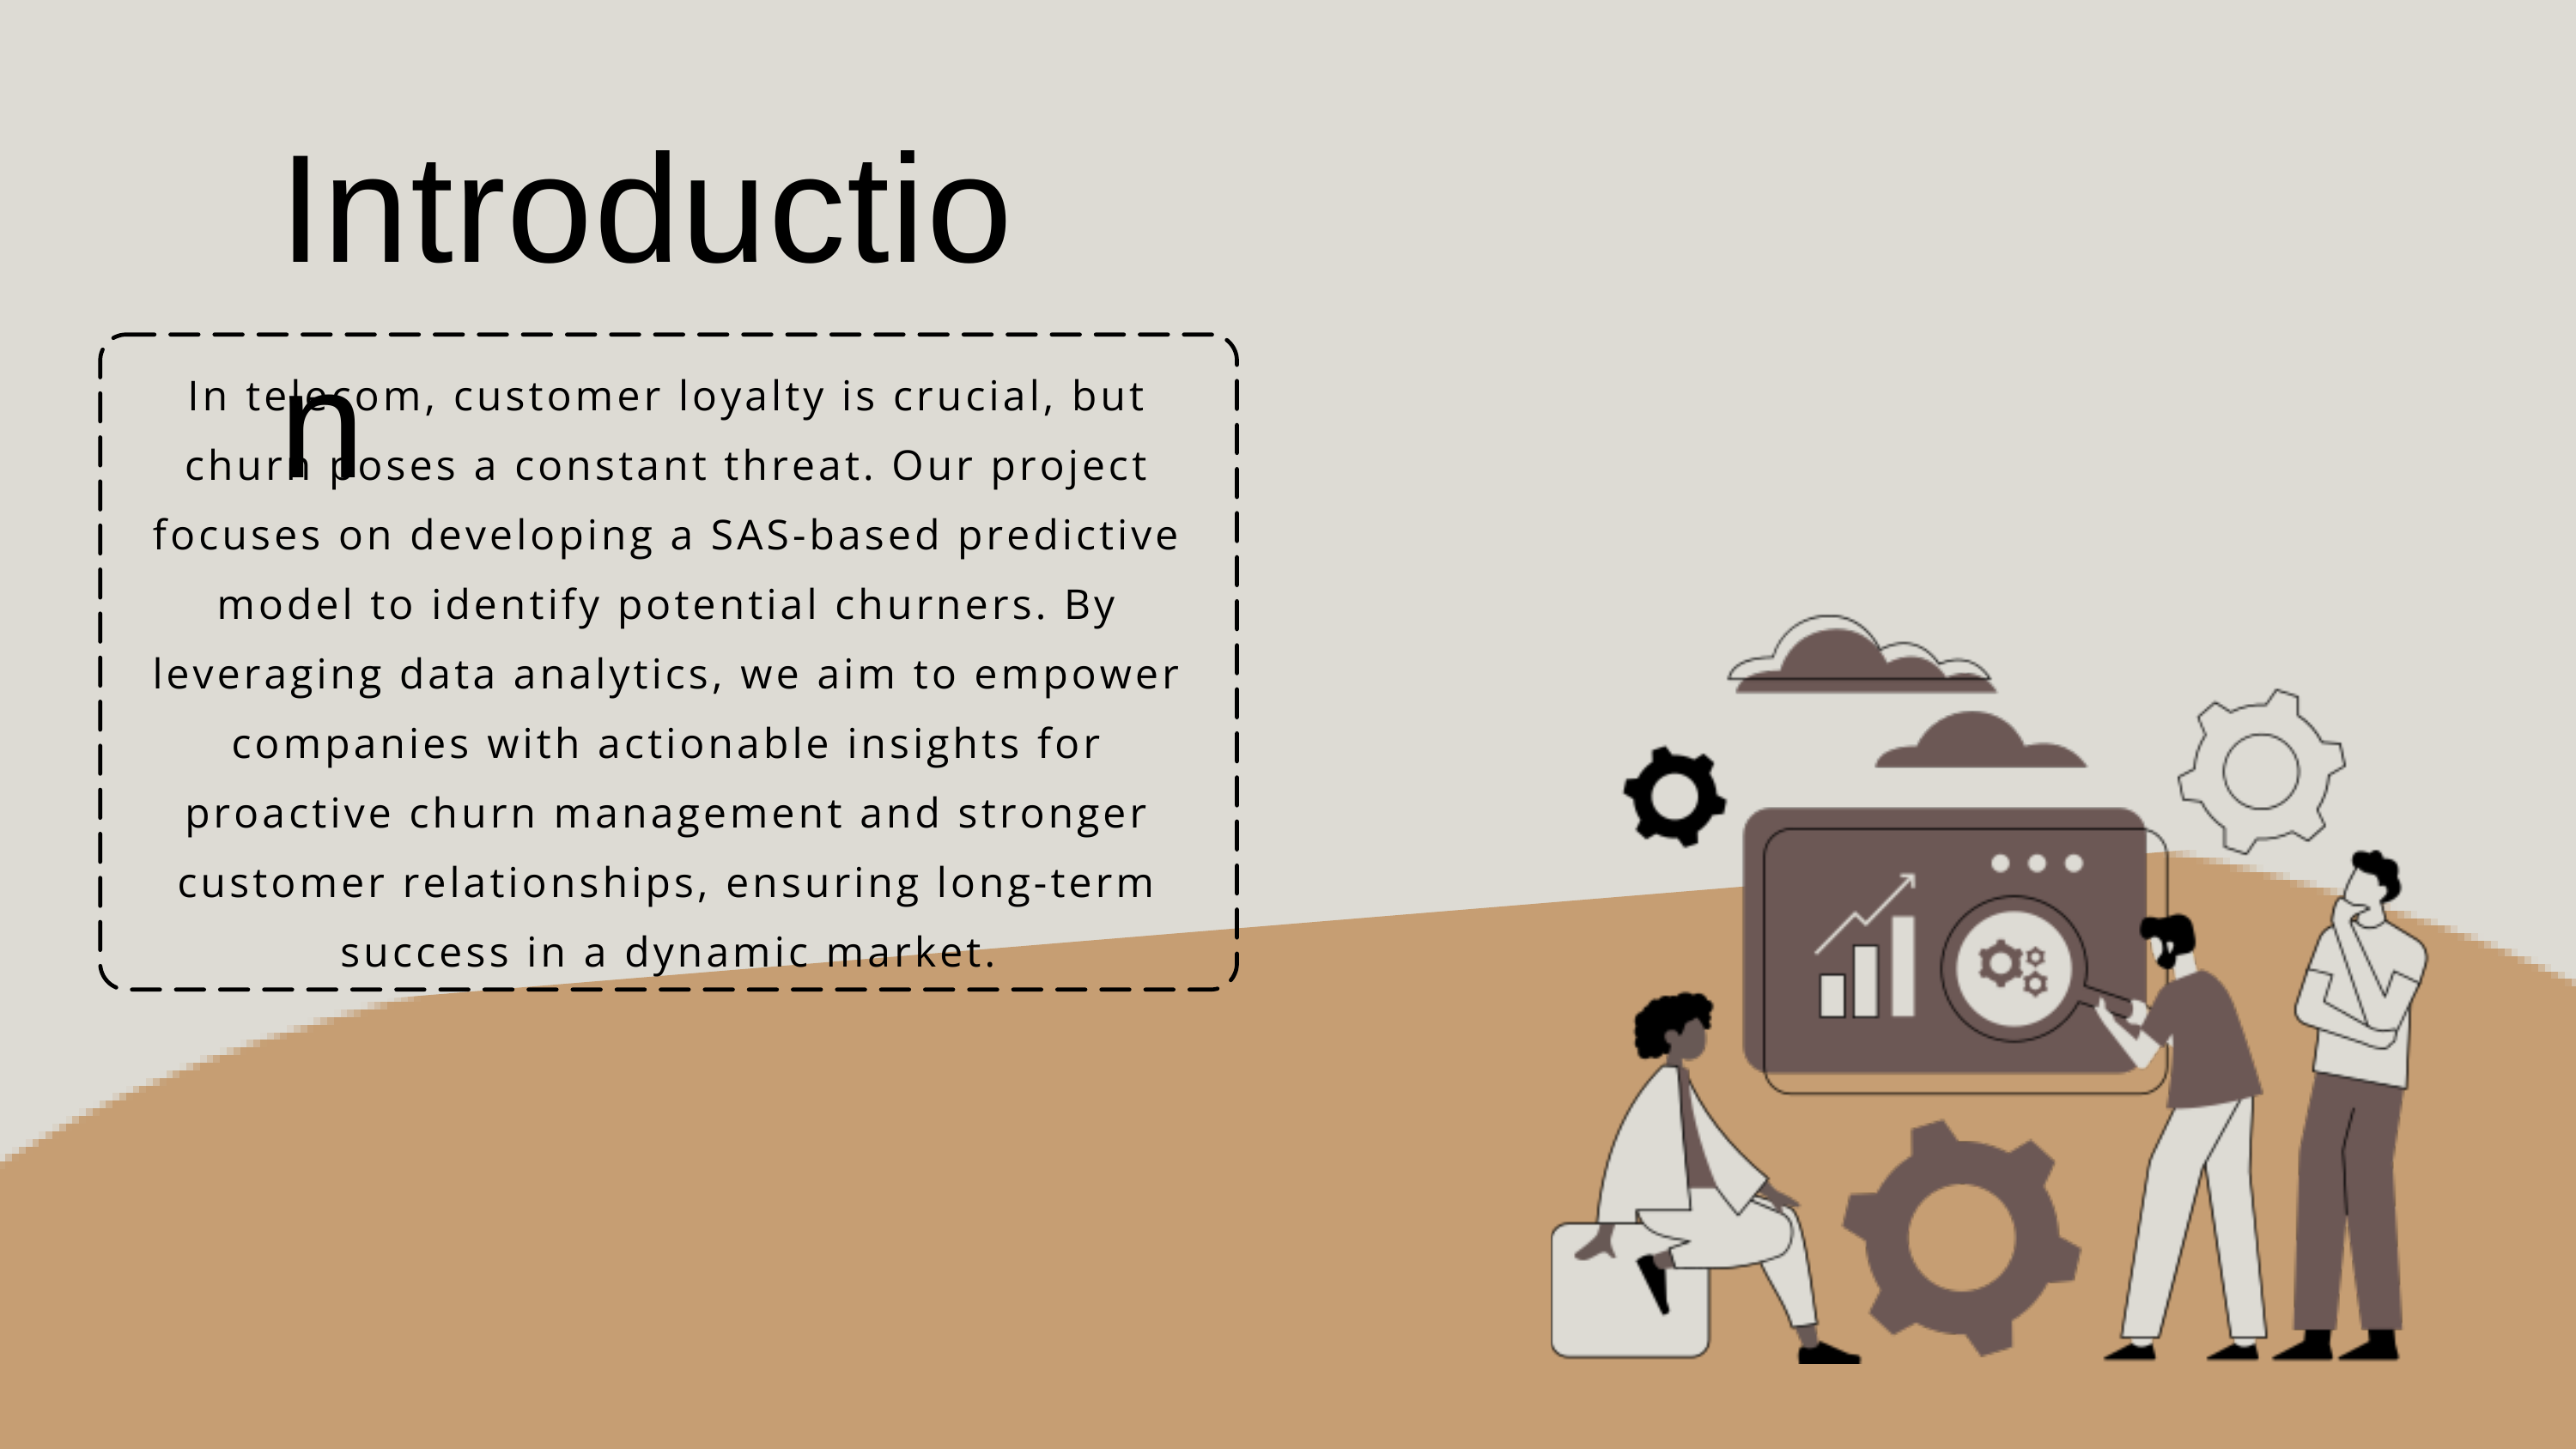

Introduction

In telecom, customer loyalty is crucial, but churn poses a constant threat. Our project focuses on developing a SAS-based predictive model to identify potential churners. By leveraging data analytics, we aim to empower companies with actionable insights for proactive churn management and stronger customer relationships, ensuring long-term success in a dynamic market.